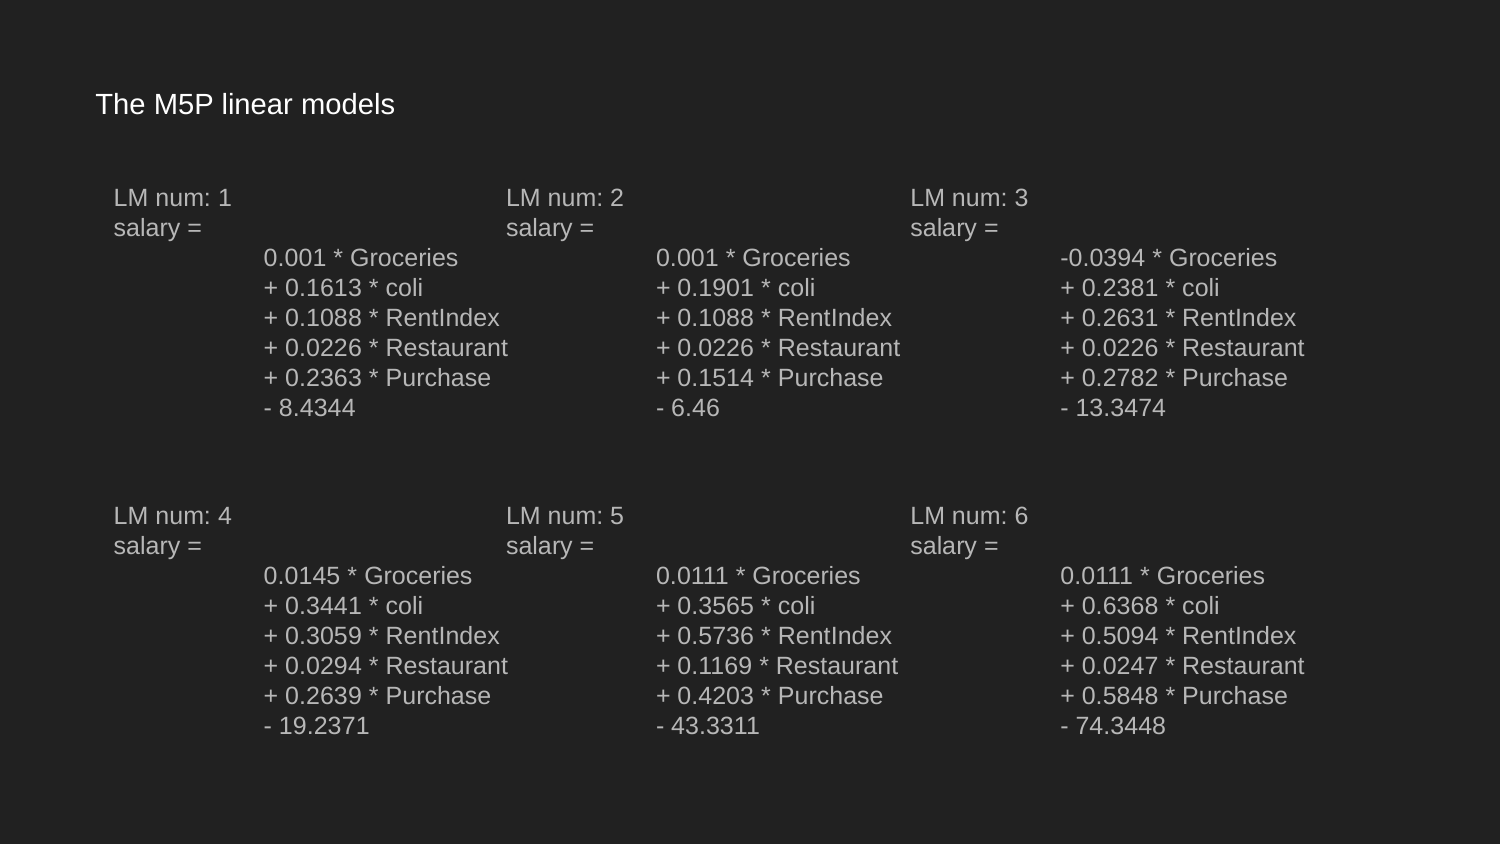

# The M5P linear models
LM num: 1
salary =
	0.001 * Groceries
	+ 0.1613 * coli
	+ 0.1088 * RentIndex
	+ 0.0226 * Restaurant
	+ 0.2363 * Purchase
	- 8.4344

LM num: 2
salary =
	0.001 * Groceries
	+ 0.1901 * coli
	+ 0.1088 * RentIndex
	+ 0.0226 * Restaurant
	+ 0.1514 * Purchase
	- 6.46

LM num: 3
salary =
	-0.0394 * Groceries
	+ 0.2381 * coli
	+ 0.2631 * RentIndex
	+ 0.0226 * Restaurant
	+ 0.2782 * Purchase
	- 13.3474

LM num: 4
salary =
	0.0145 * Groceries
	+ 0.3441 * coli
	+ 0.3059 * RentIndex
	+ 0.0294 * Restaurant
	+ 0.2639 * Purchase
	- 19.2371

LM num: 5
salary =
	0.0111 * Groceries
	+ 0.3565 * coli
	+ 0.5736 * RentIndex
	+ 0.1169 * Restaurant
	+ 0.4203 * Purchase
	- 43.3311

LM num: 6
salary =
	0.0111 * Groceries
	+ 0.6368 * coli
	+ 0.5094 * RentIndex
	+ 0.0247 * Restaurant
	+ 0.5848 * Purchase
	- 74.3448